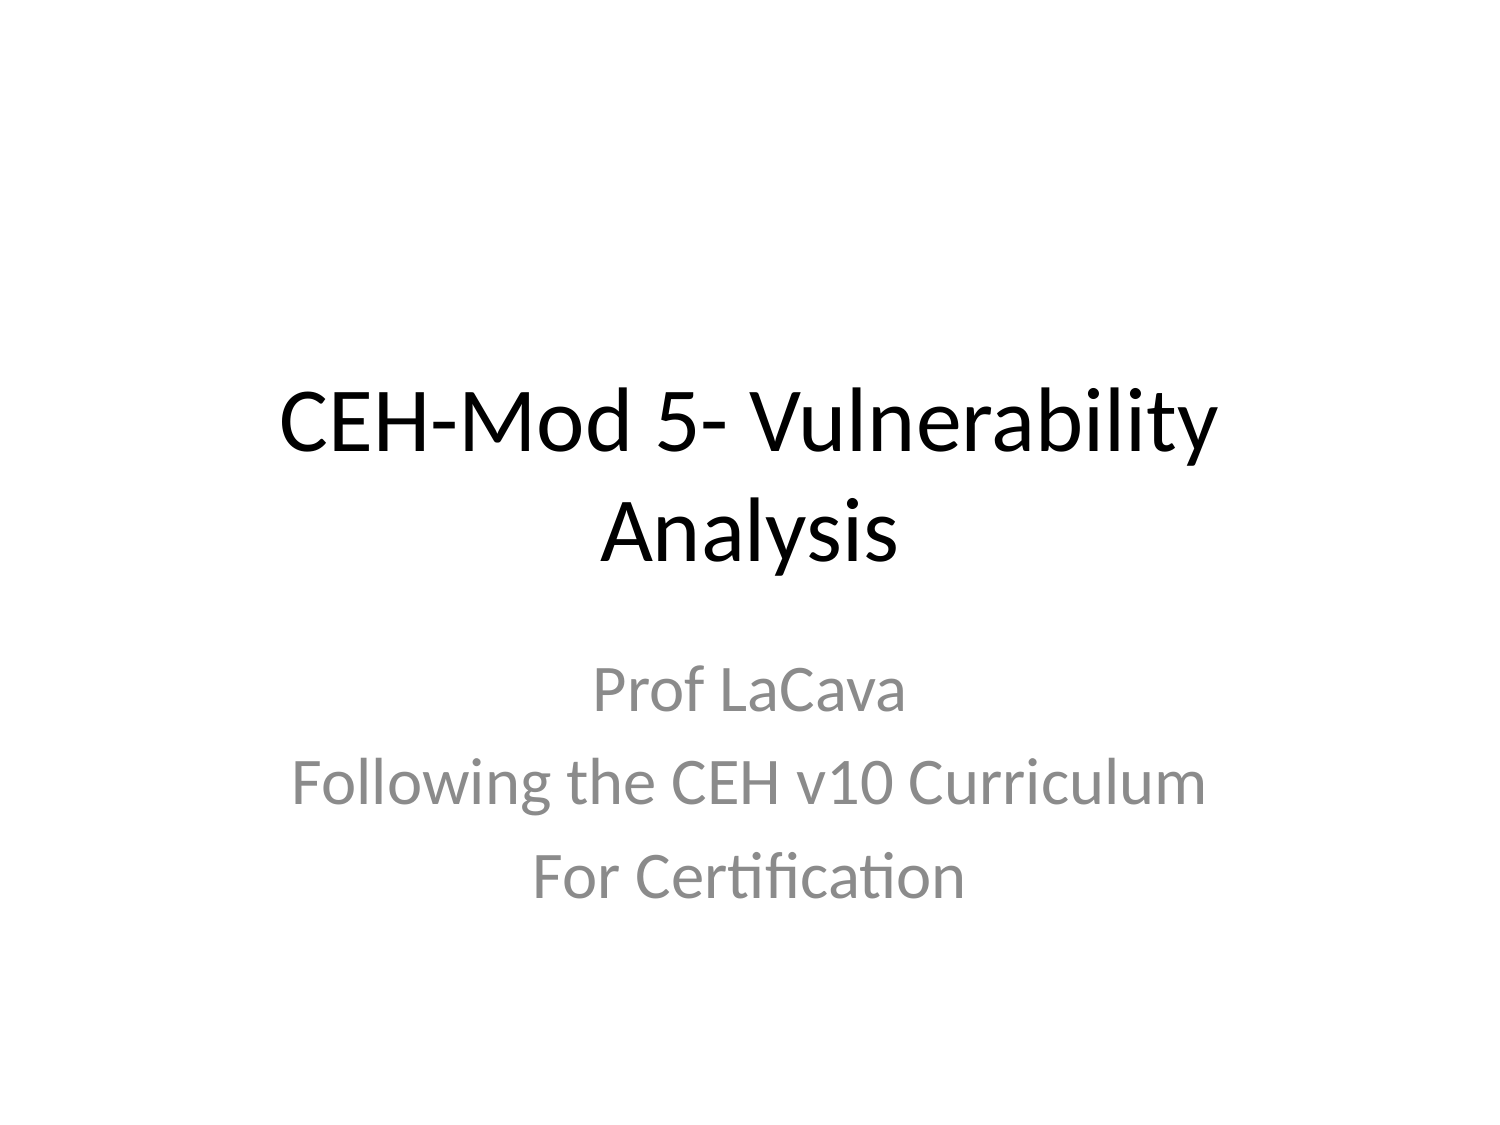

# CEH-Mod 5- Vulnerability Analysis
Prof LaCava
Following the CEH v10 Curriculum
For Certification